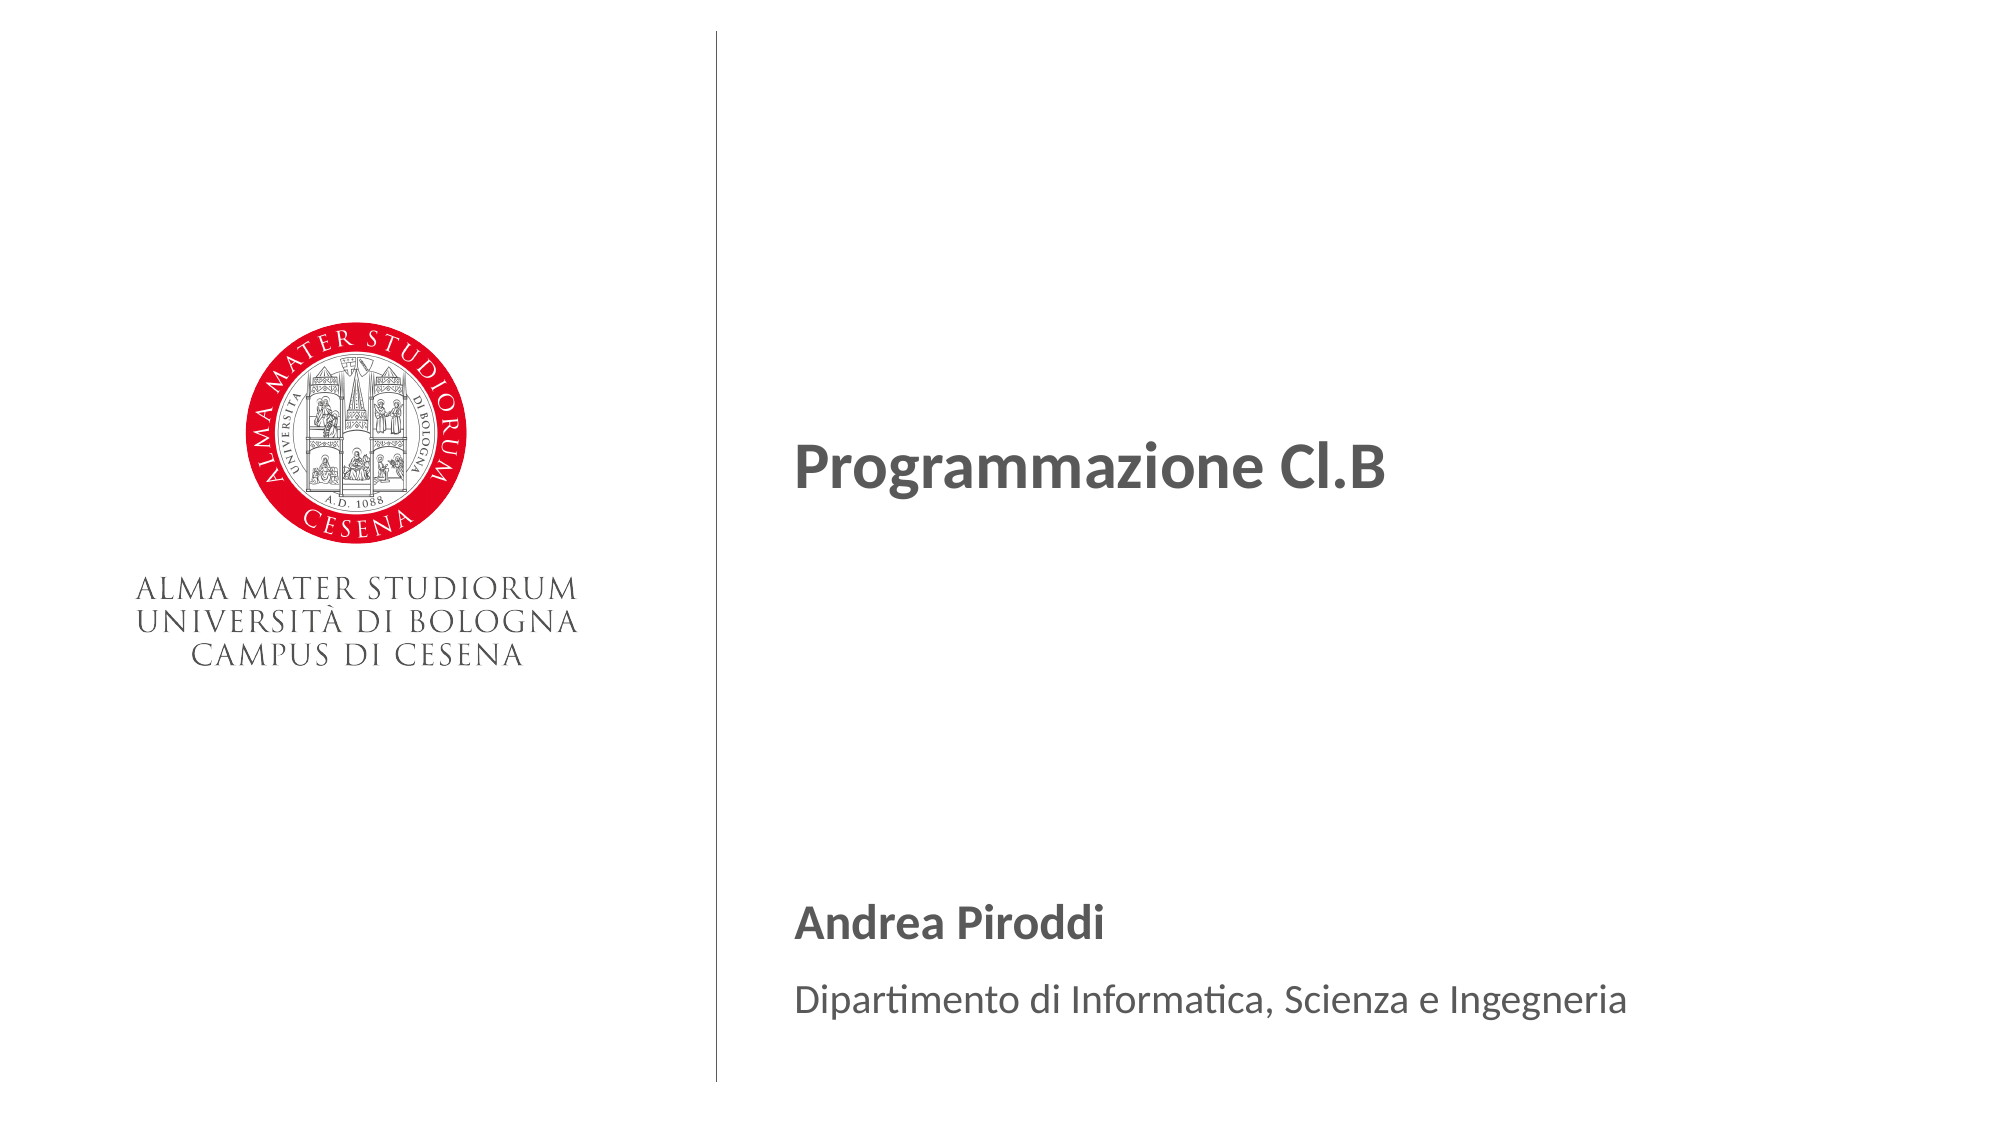

Programmazione Cl.B
Andrea Piroddi
Dipartimento di Informatica, Scienza e Ingegneria